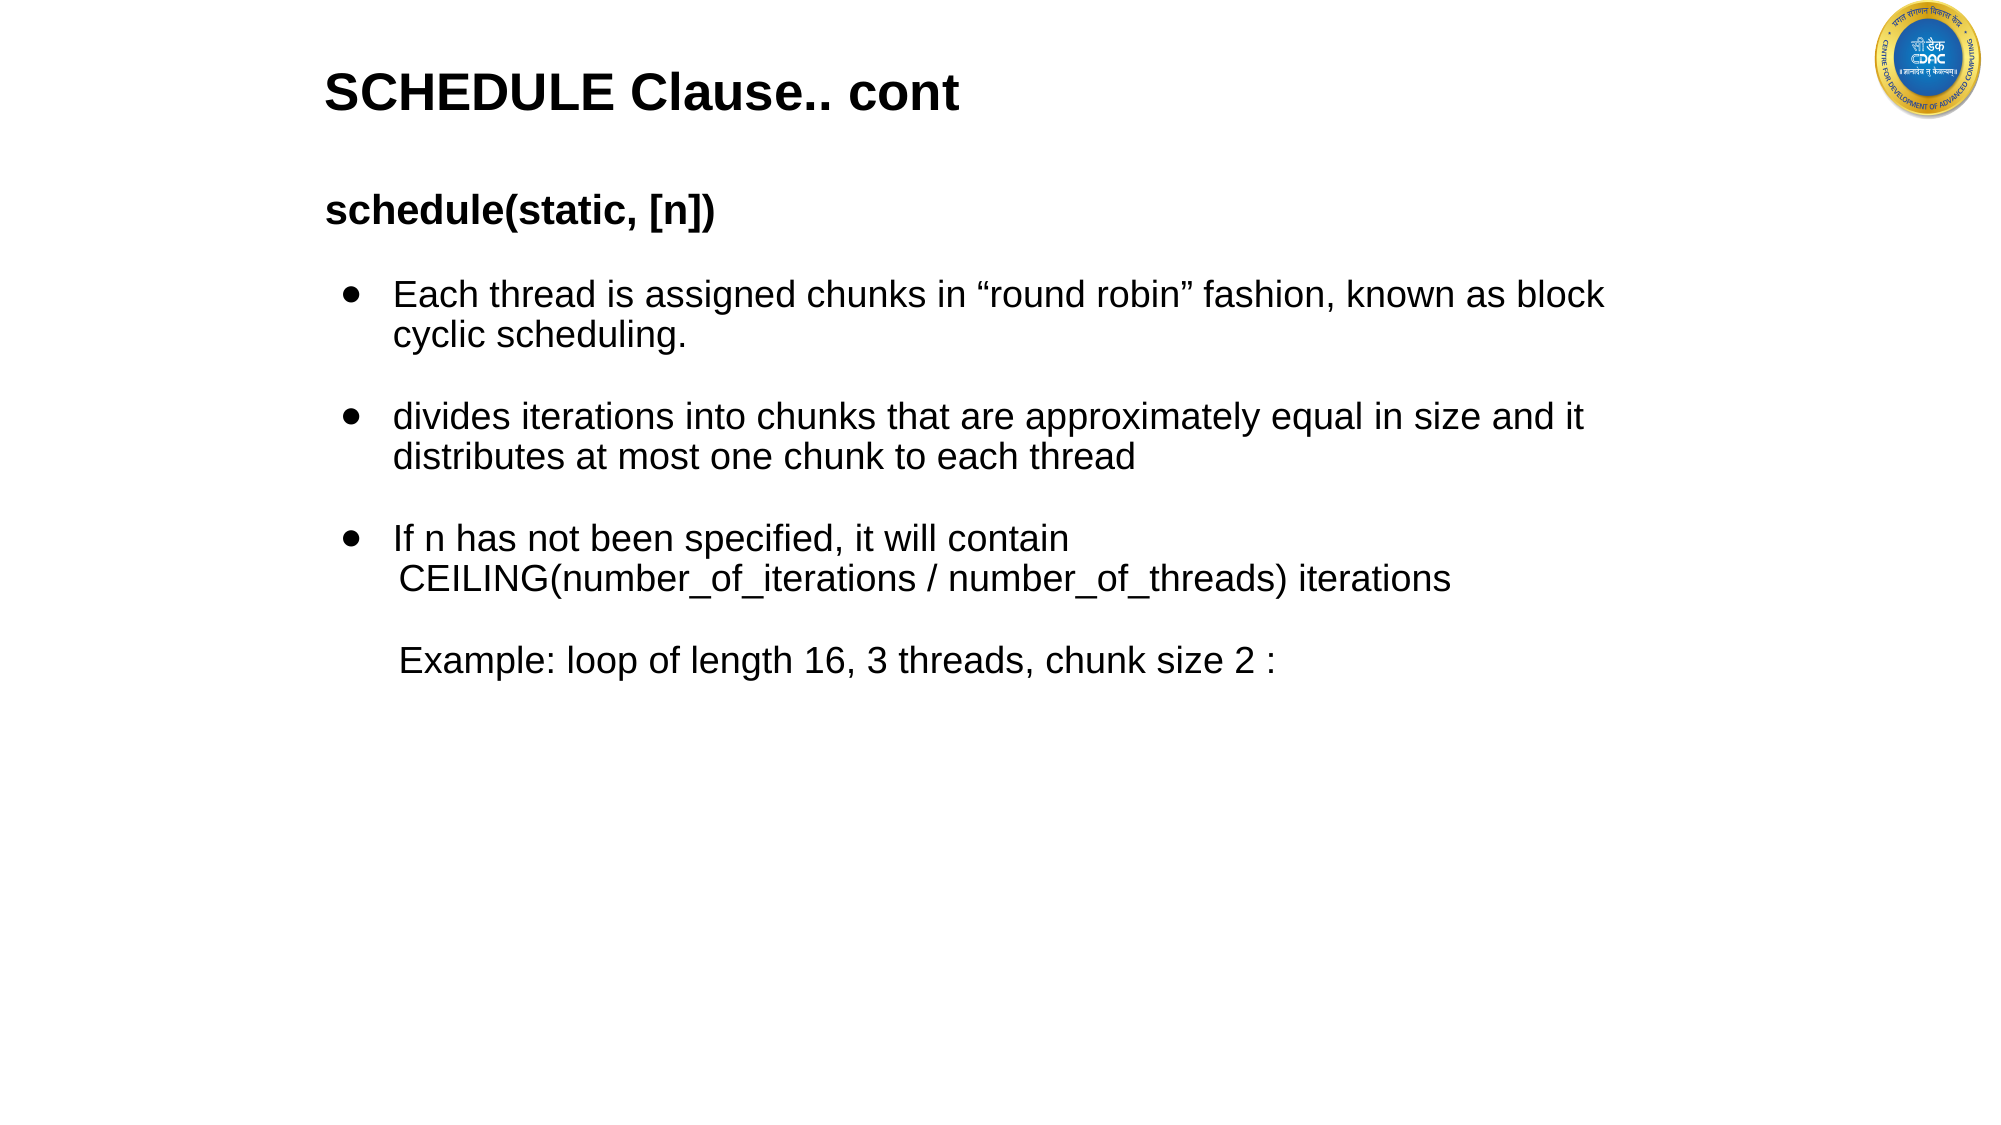

# SCHEDULE Clause.. cont
schedule(static, [n])

Each thread is assigned chunks in “round robin” fashion, known as block cyclic scheduling.

divides iterations into chunks that are approximately equal in size and it distributes at most one chunk to each thread

If n has not been specified, it will contain
       CEILING(number_of_iterations / number_of_threads) iterations

       Example: loop of length 16, 3 threads, chunk size 2 :